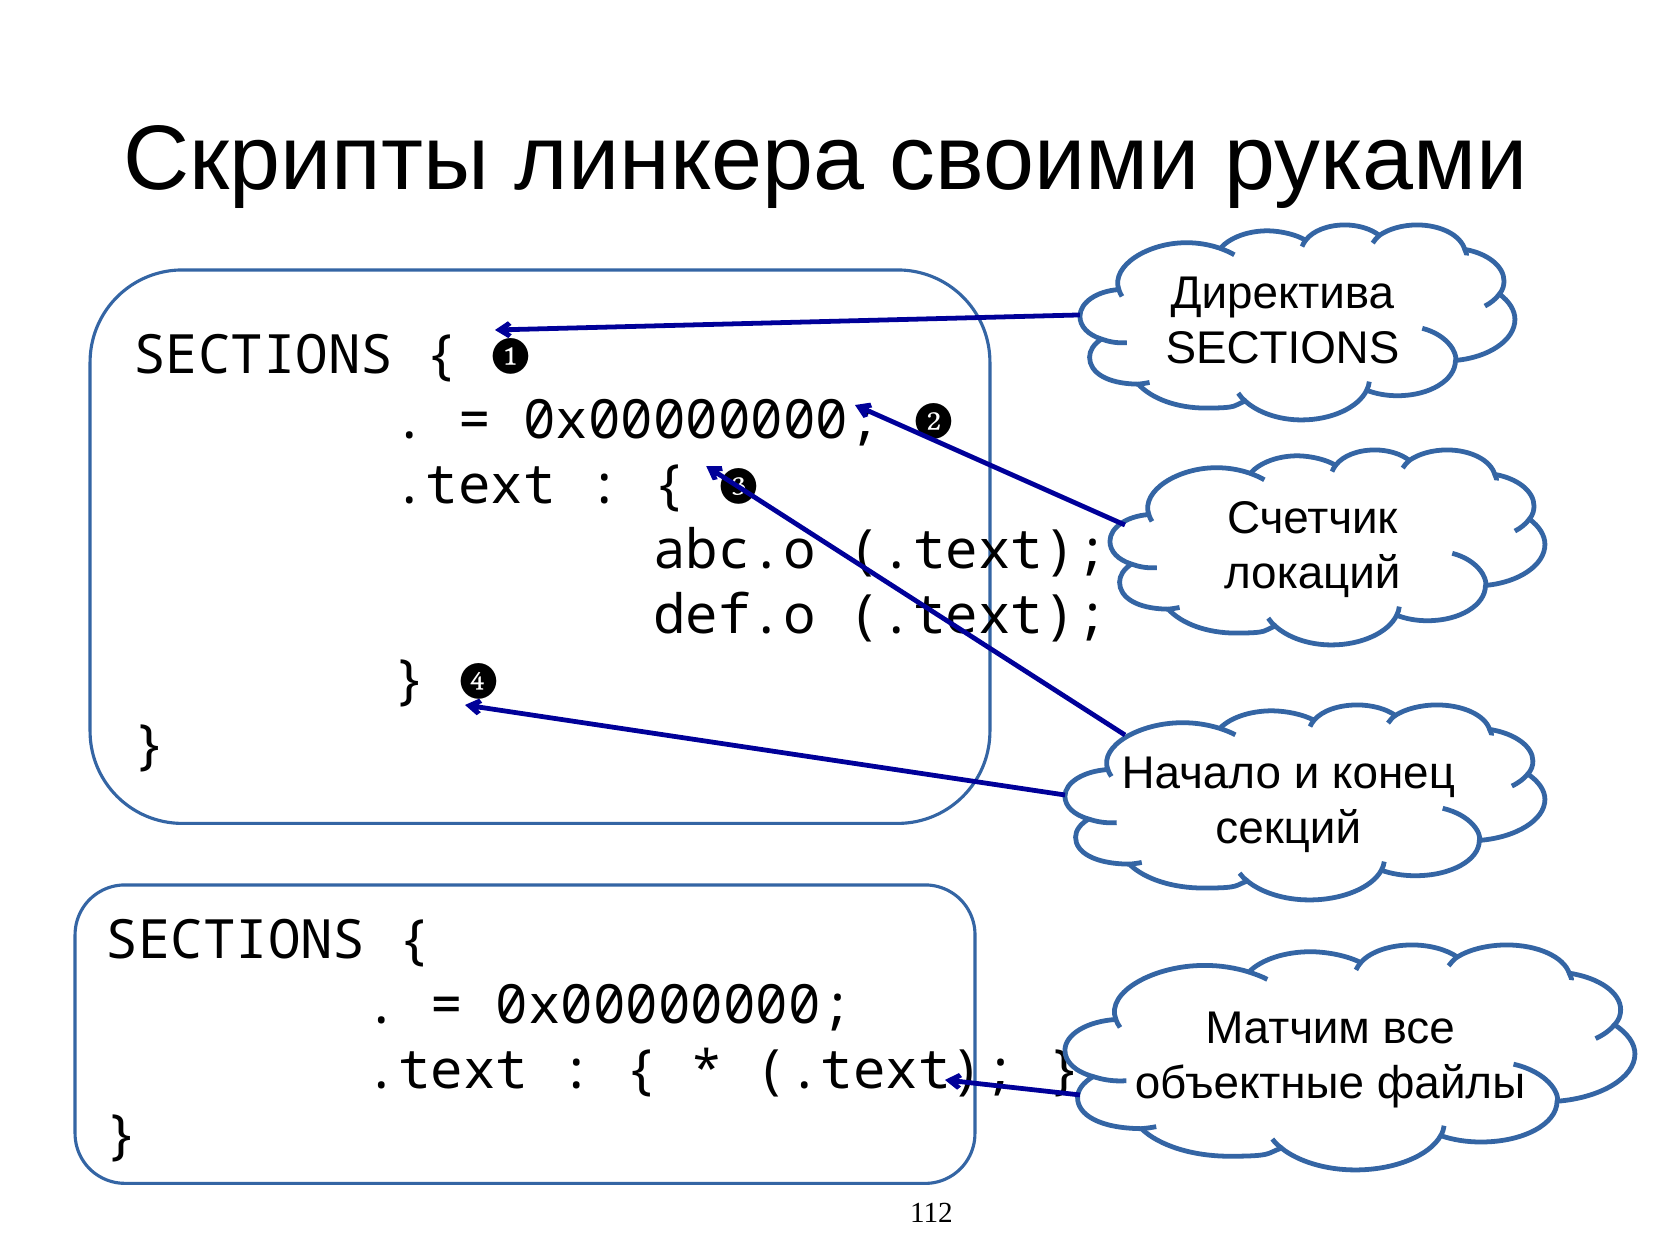

Скрипты линкера своими руками
Директива
SECTIONS
SECTIONS { ❶
        . = 0x00000000; ❷
        .text : { ❸
                abc.o (.text);
                def.o (.text);
        } ❹
}

Счетчик
локаций

Начало и конец
секций
SECTIONS {
        . = 0x00000000;
        .text : { * (.text); }
}
Матчим все
объектные файлы

112